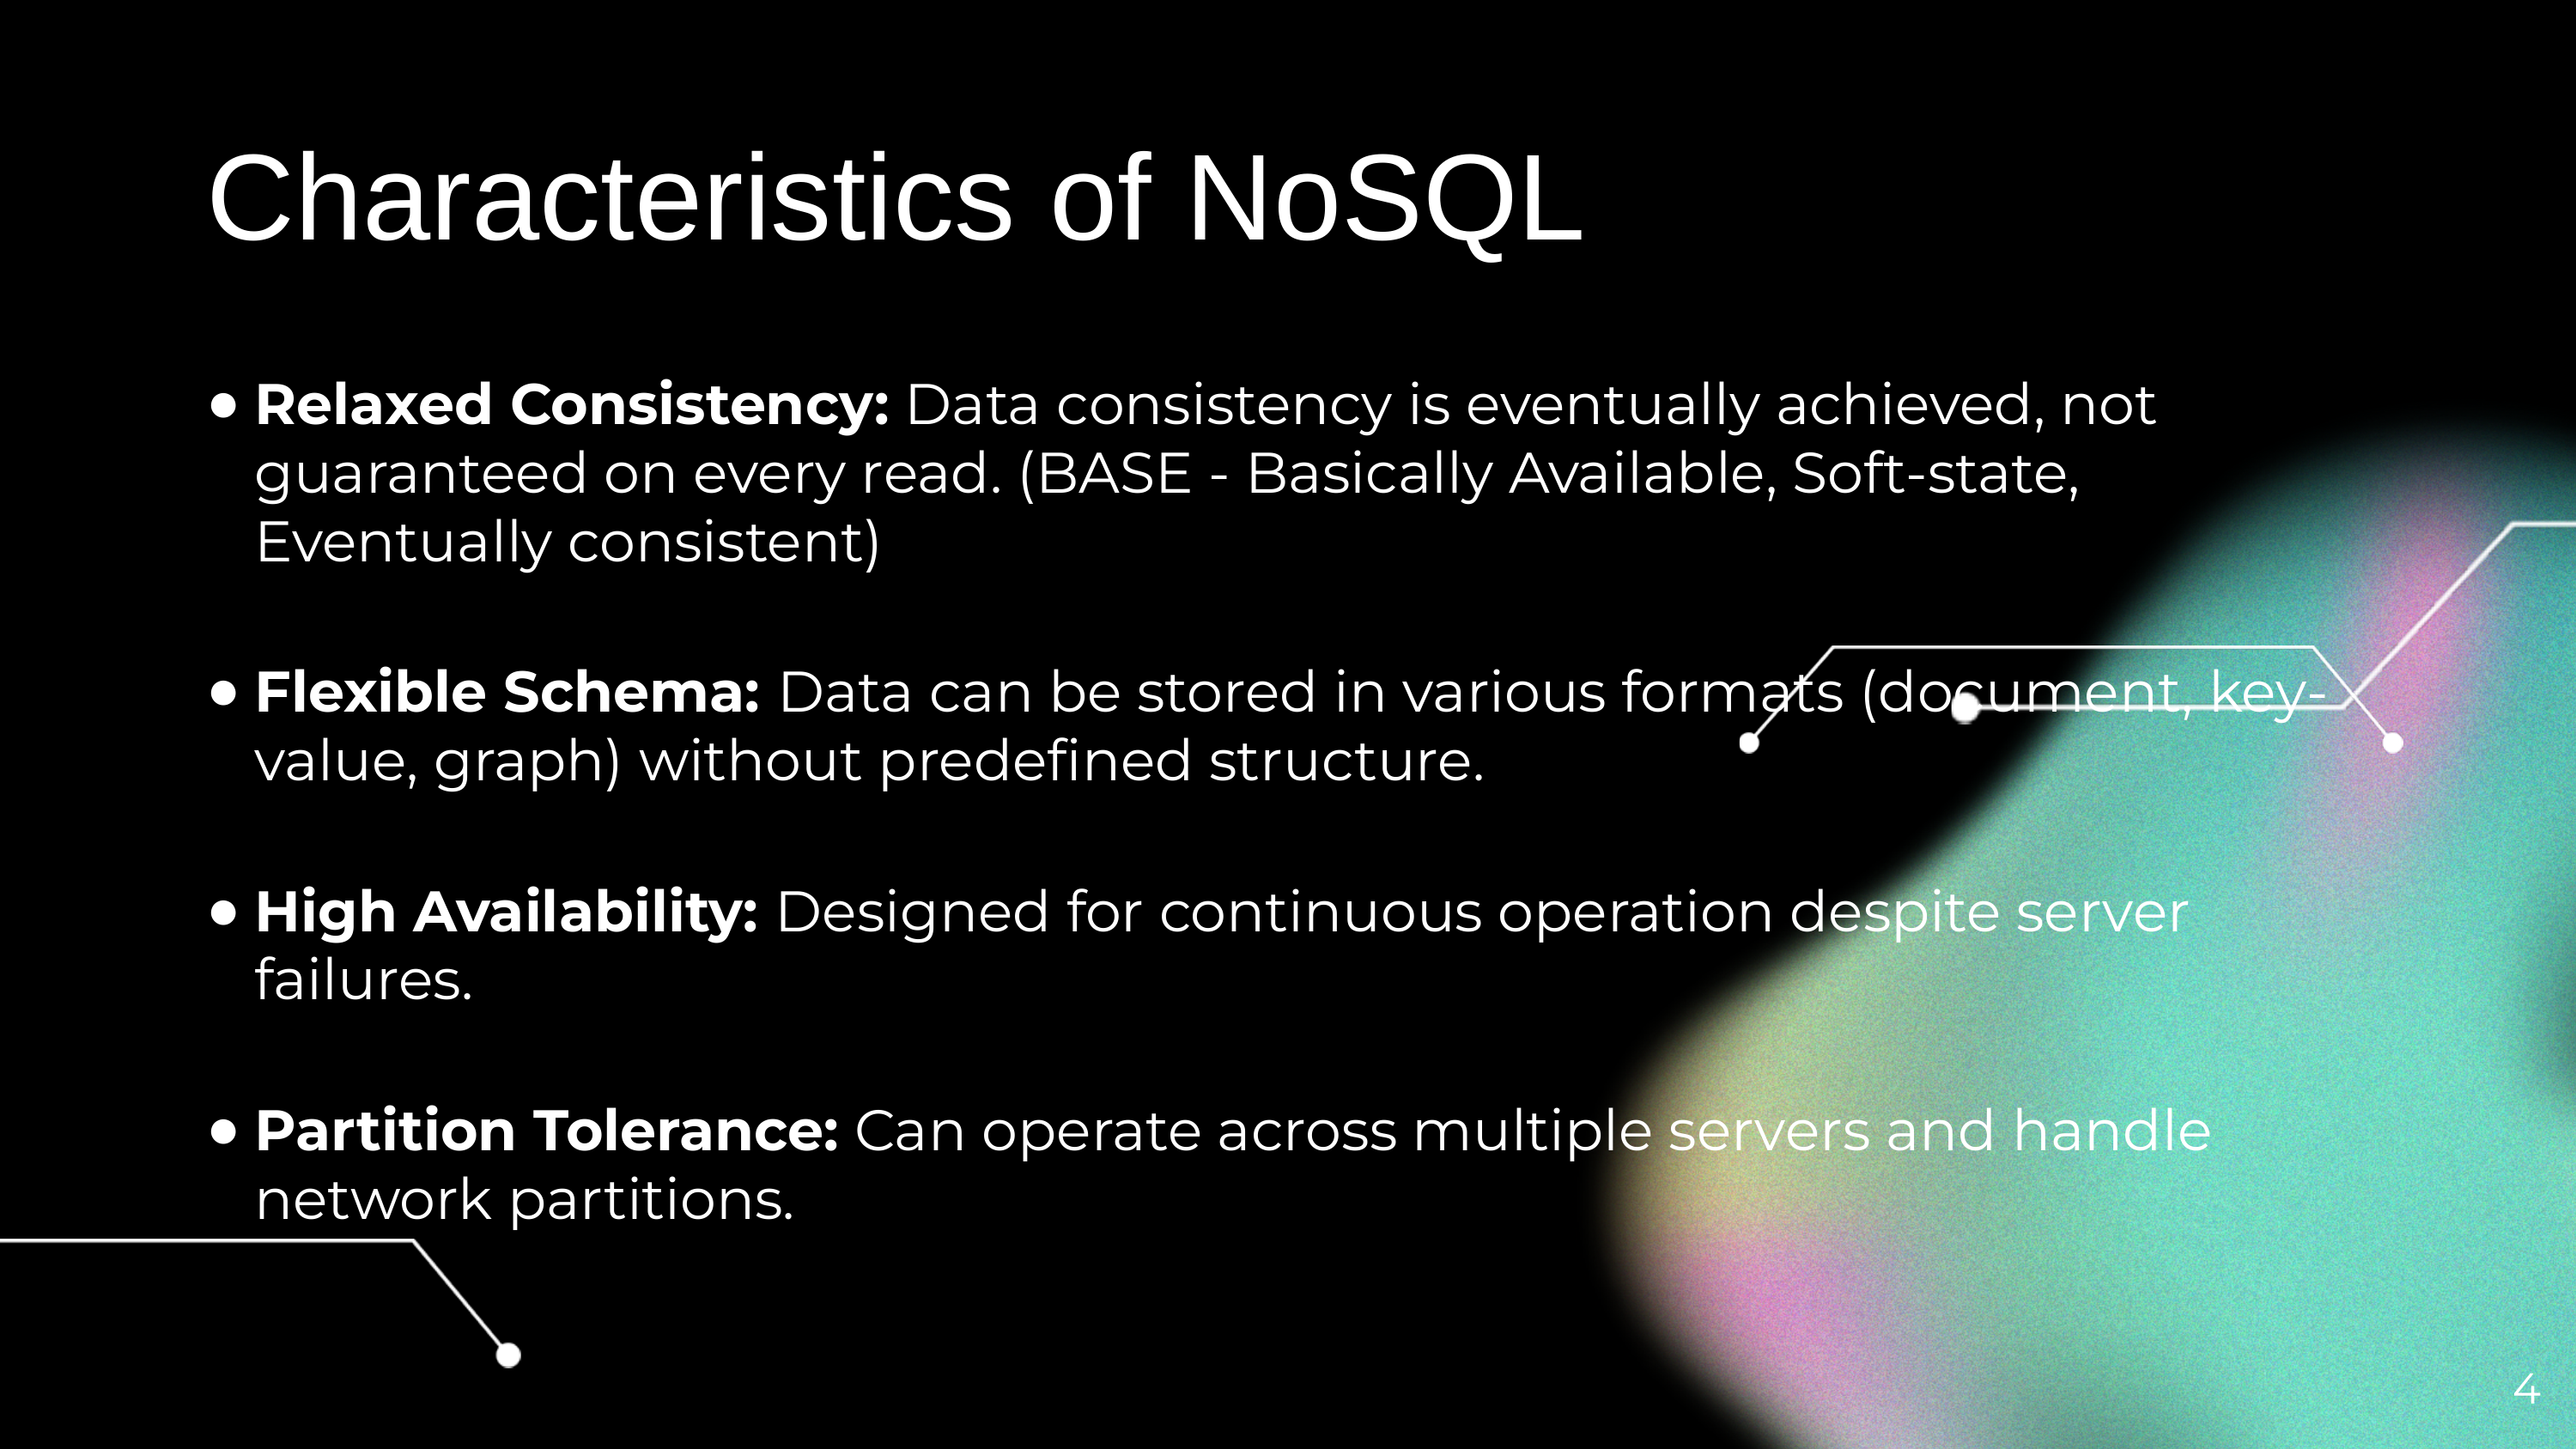

# Characteristics of NoSQL
Relaxed Consistency: Data consistency is eventually achieved, not guaranteed on every read. (BASE - Basically Available, Soft-state, Eventually consistent)

Flexible Schema: Data can be stored in various formats (document, key-value, graph) without predefined structure.

High Availability: Designed for continuous operation despite server failures.

Partition Tolerance: Can operate across multiple servers and handle network partitions.

4